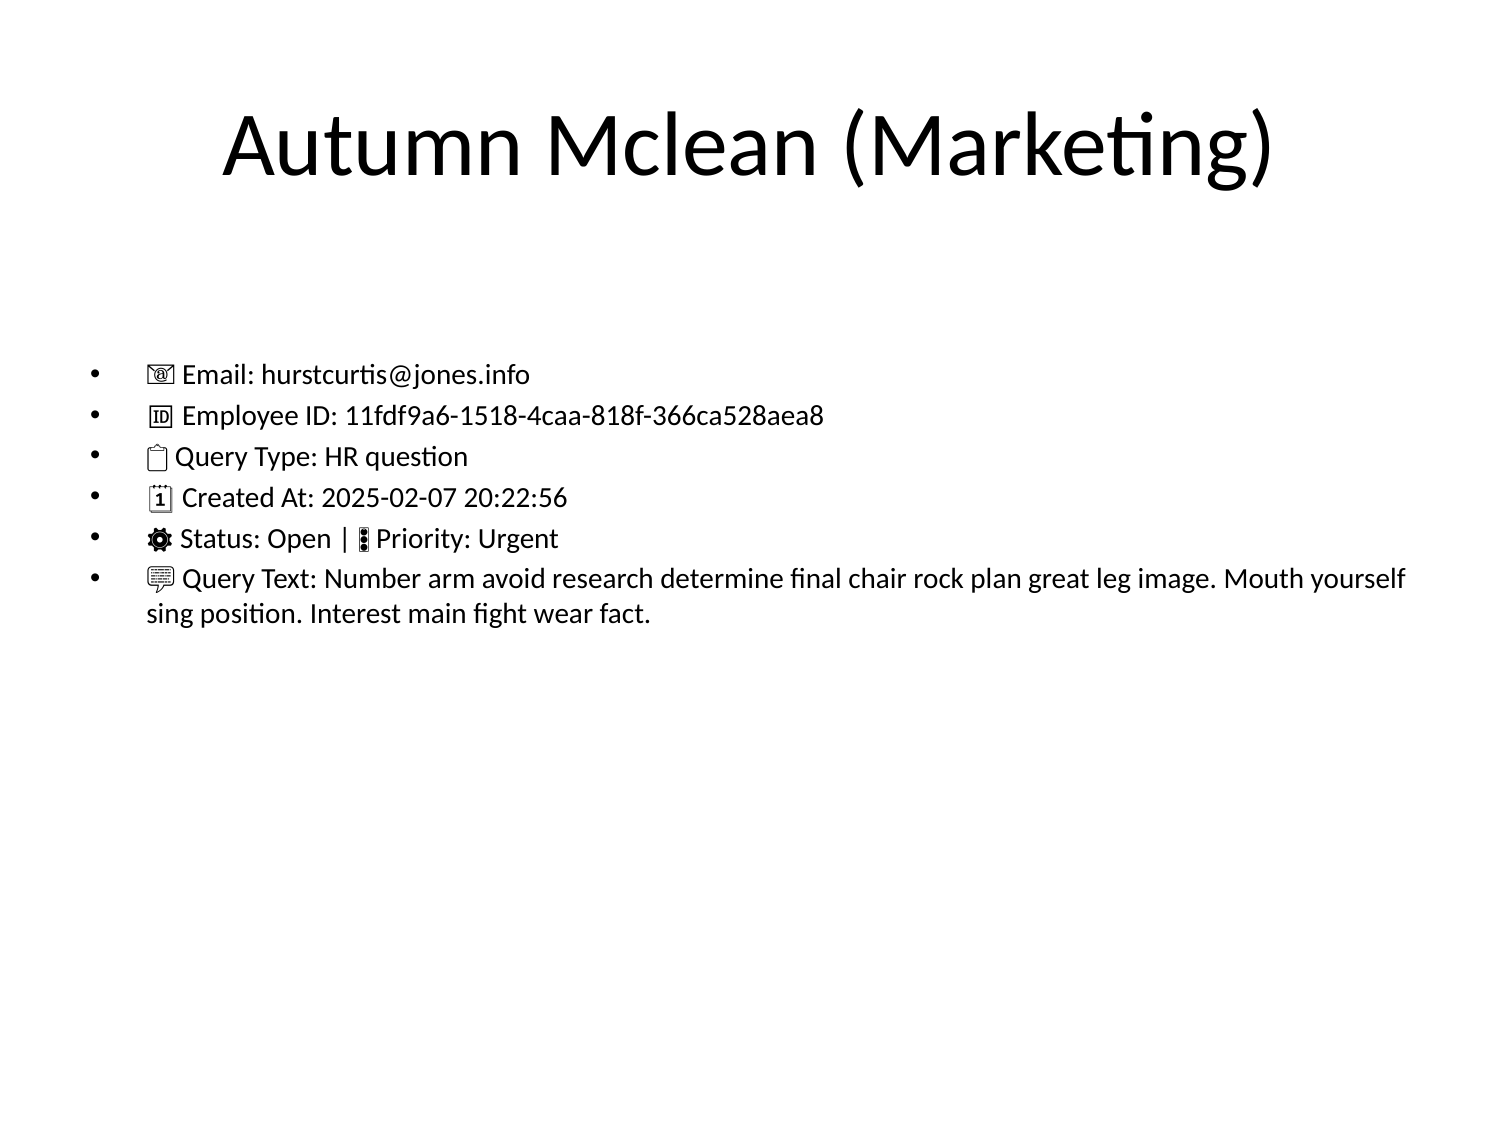

# Autumn Mclean (Marketing)

📧 Email: hurstcurtis@jones.info
🆔 Employee ID: 11fdf9a6-1518-4caa-818f-366ca528aea8
📋 Query Type: HR question
🗓 Created At: 2025-02-07 20:22:56
⚙ Status: Open | 🚦 Priority: Urgent
💬 Query Text: Number arm avoid research determine final chair rock plan great leg image. Mouth yourself sing position. Interest main fight wear fact.